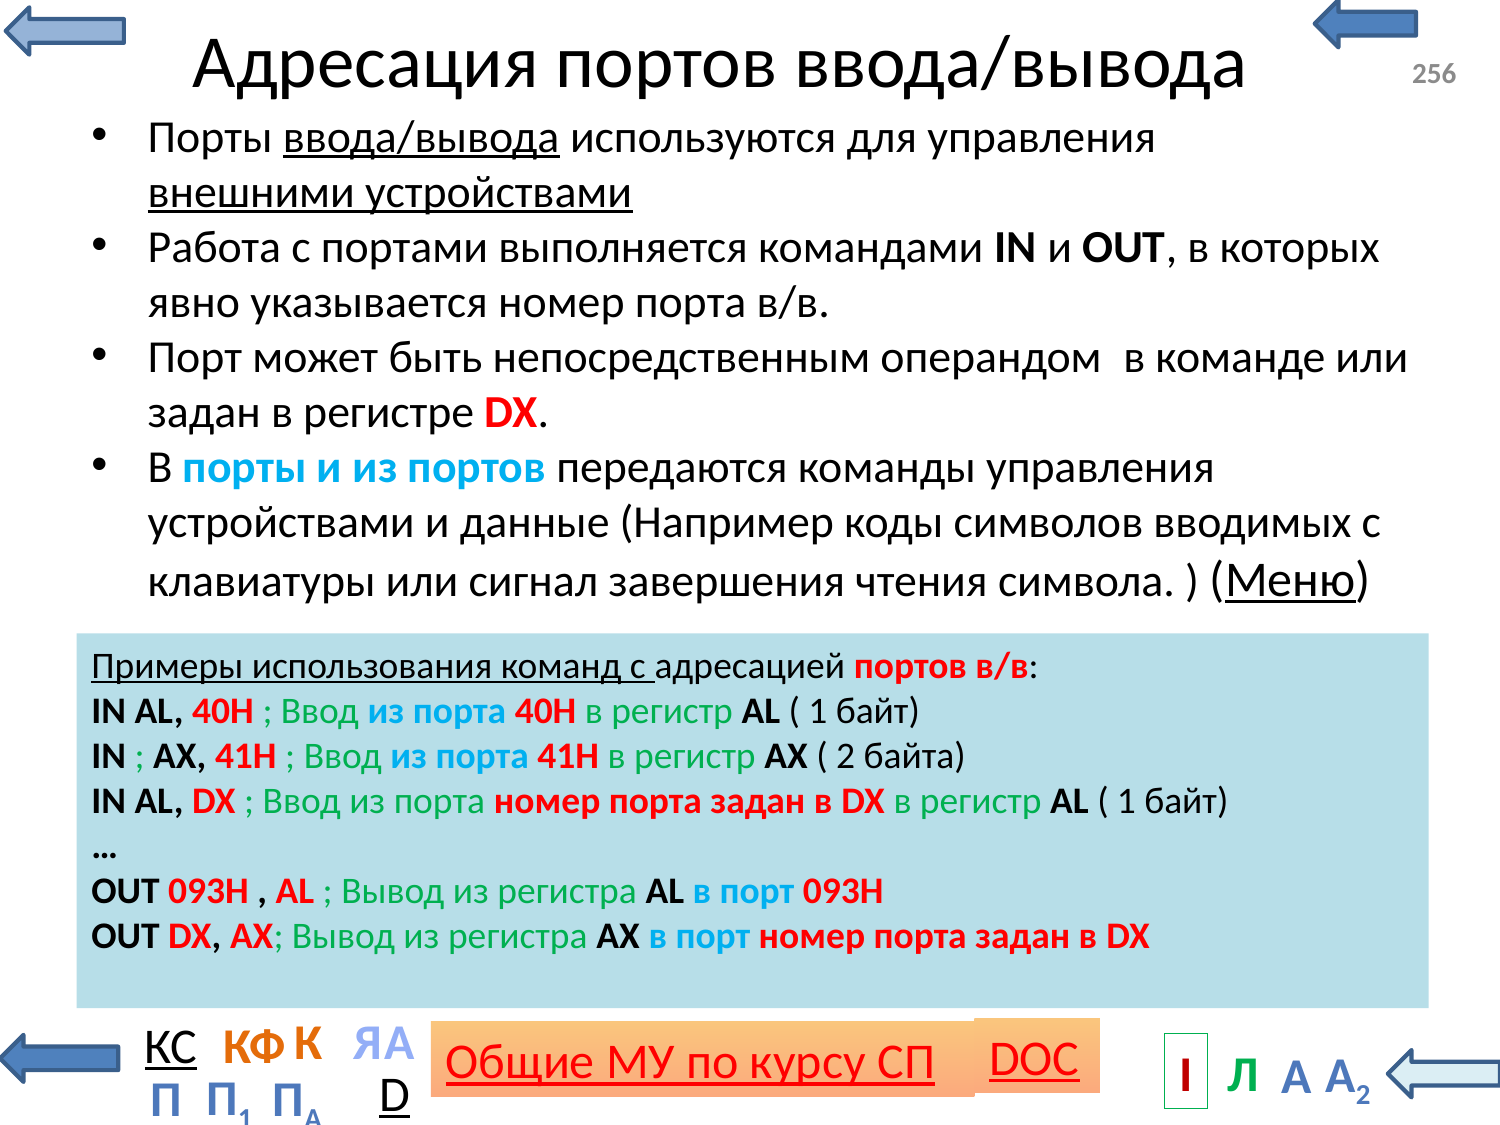

# Адресация портов ввода/вывода
256
Порты ввода/вывода используются для управления внешними устройствами
Работа с портами выполняется командами IN и OUT, в которых явно указывается номер порта в/в.
Порт может быть непосредственным операндом  в команде или задан в регистре DX.
В порты и из портов передаются команды управления устройствами и данные (Например коды символов вводимых с клавиатуры или сигнал завершения чтения символа. ) (Меню)
Примеры использования команд с адресацией портов в/в:
IN AL, 40H ; Ввод из порта 40H в регистр AL ( 1 байт)
IN ; AX, 41H ; Ввод из порта 41H в регистр AX ( 2 байта)
IN AL, DX ; Ввод из порта номер порта задан в DX в регистр AL ( 1 байт)
…
OUT 093H , AL ; Вывод из регистра AL в порт 093H
OUT DX, AX; Вывод из регистра AX в порт номер порта задан в DX